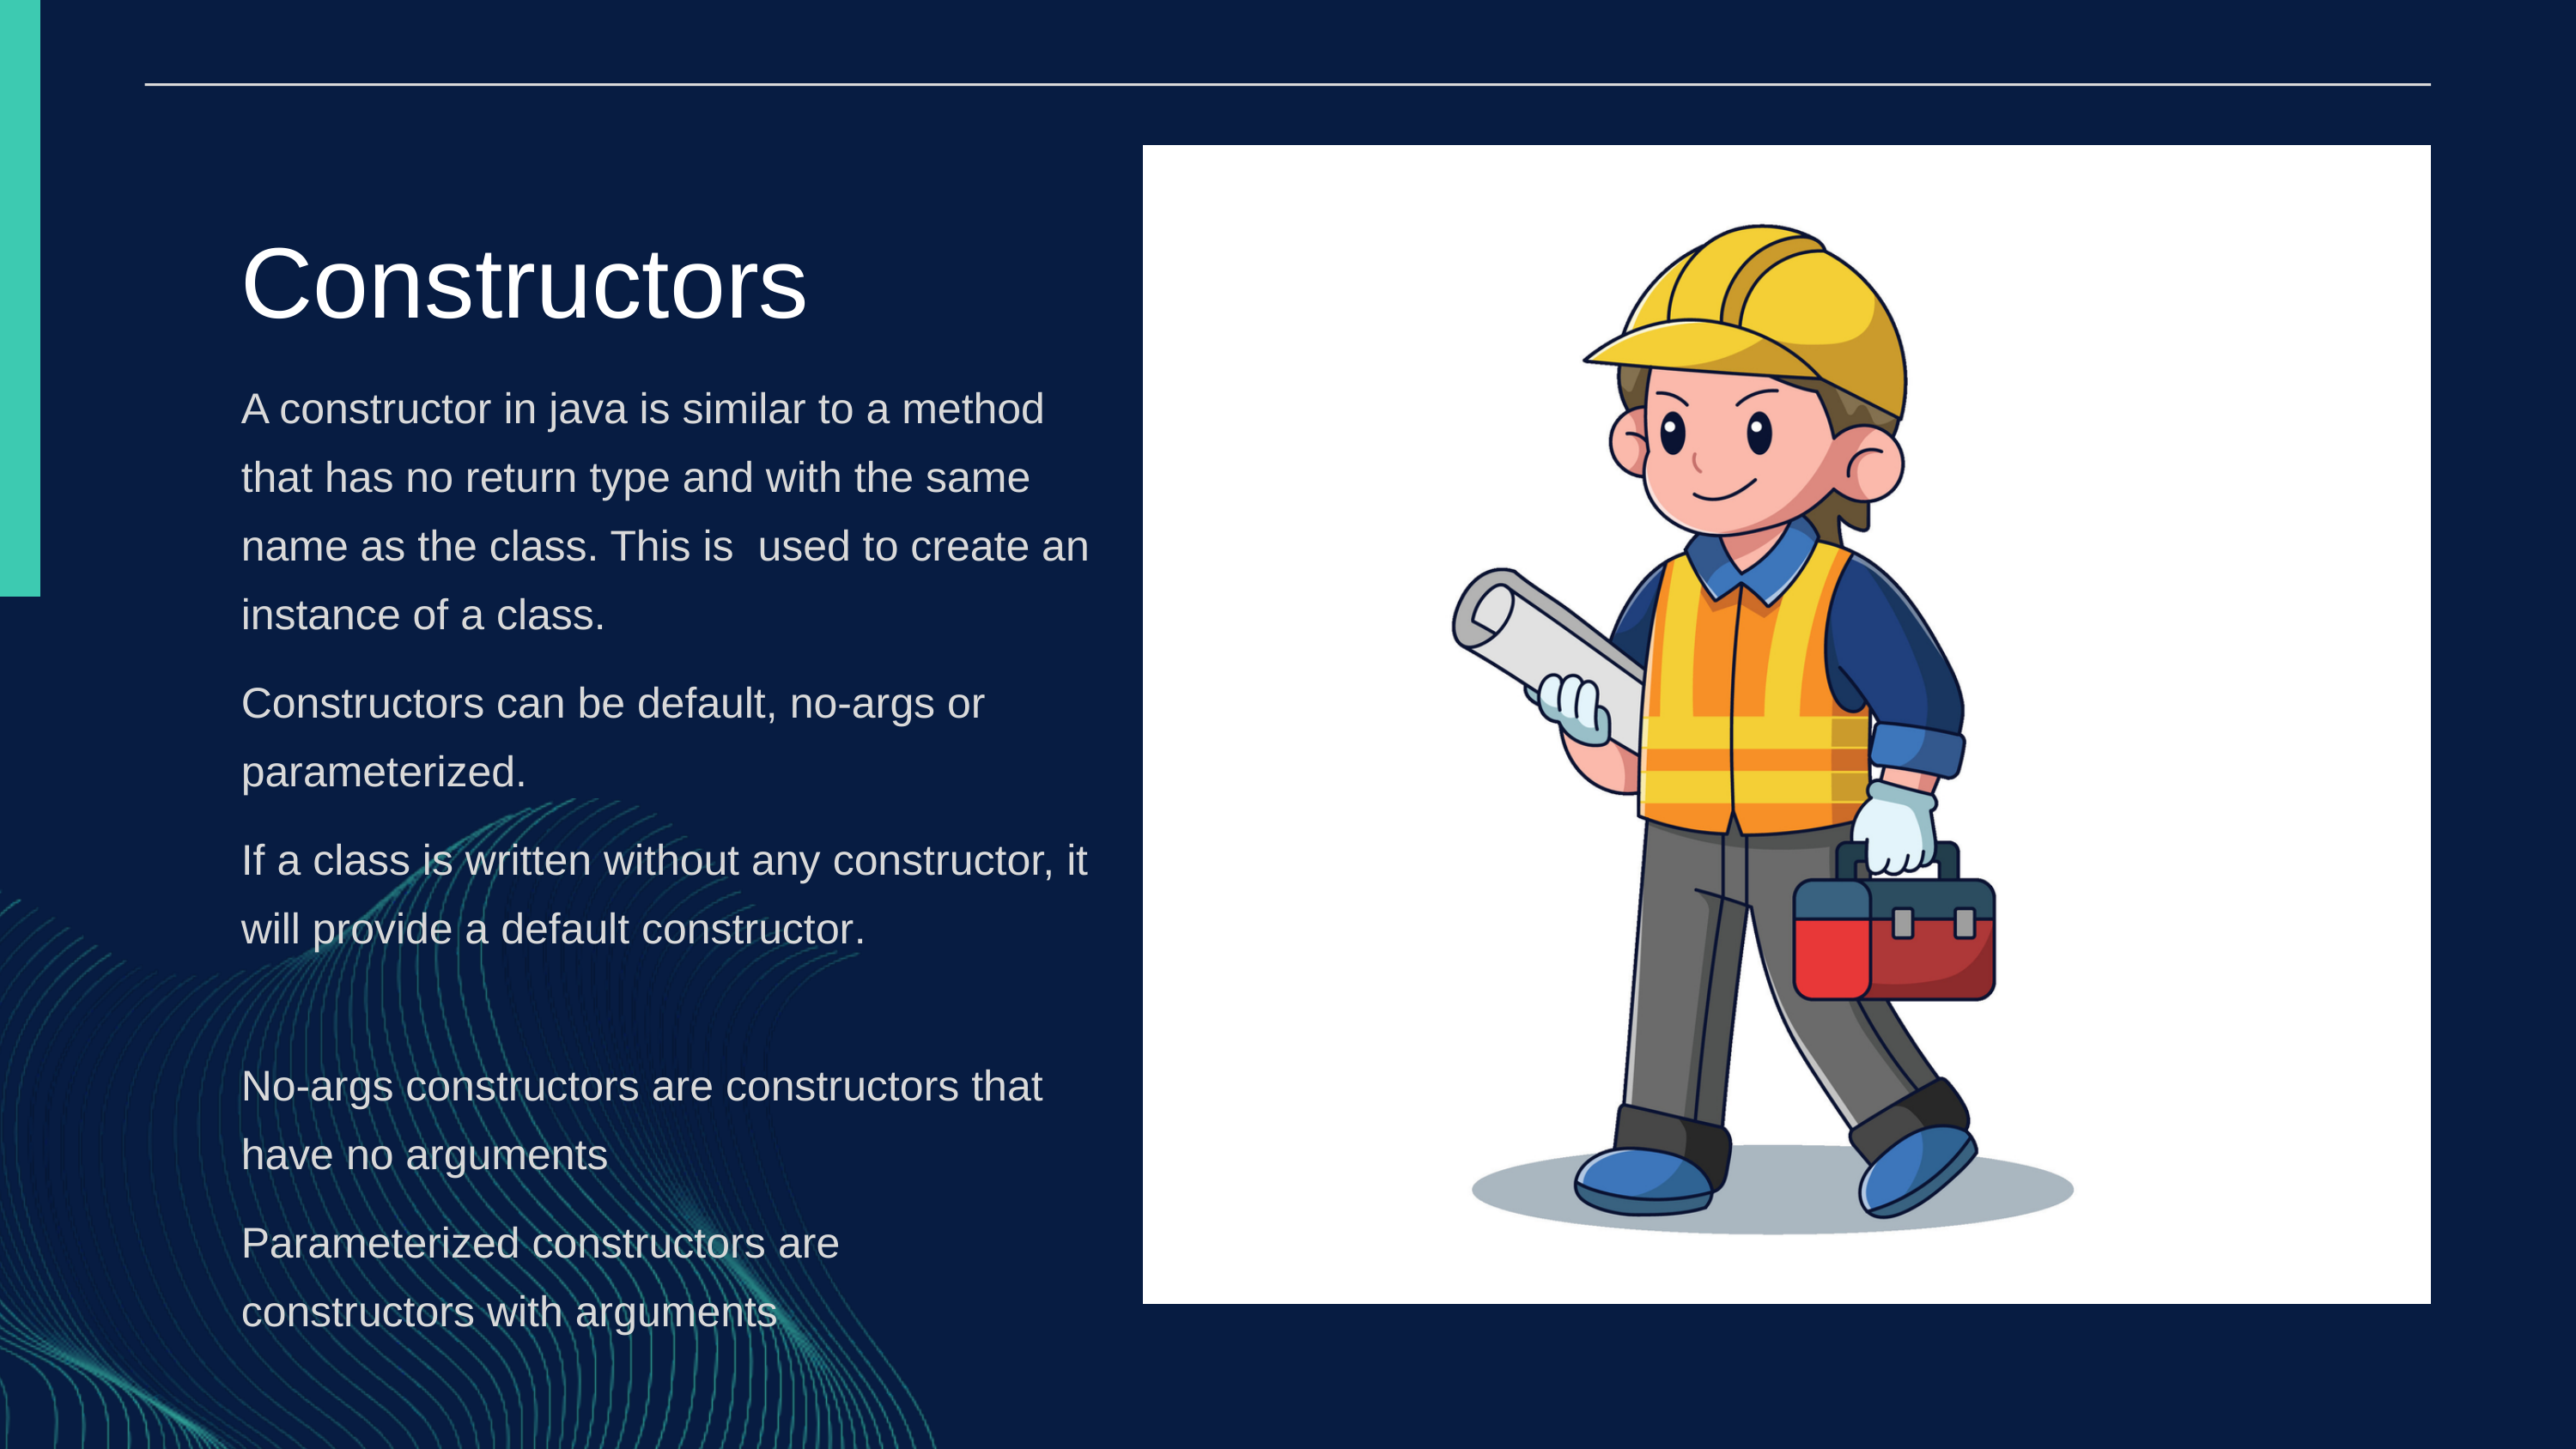

Constructors

A constructor in java is similar to a method that has no return type and with the same name as the class. This is  used to create an instance of a class.
Constructors can be default, no-args or parameterized.

If a class is written without any constructor, it will provide a default constructor.
No-args constructors are constructors that have no arguments
Parameterized constructors are constructors with arguments